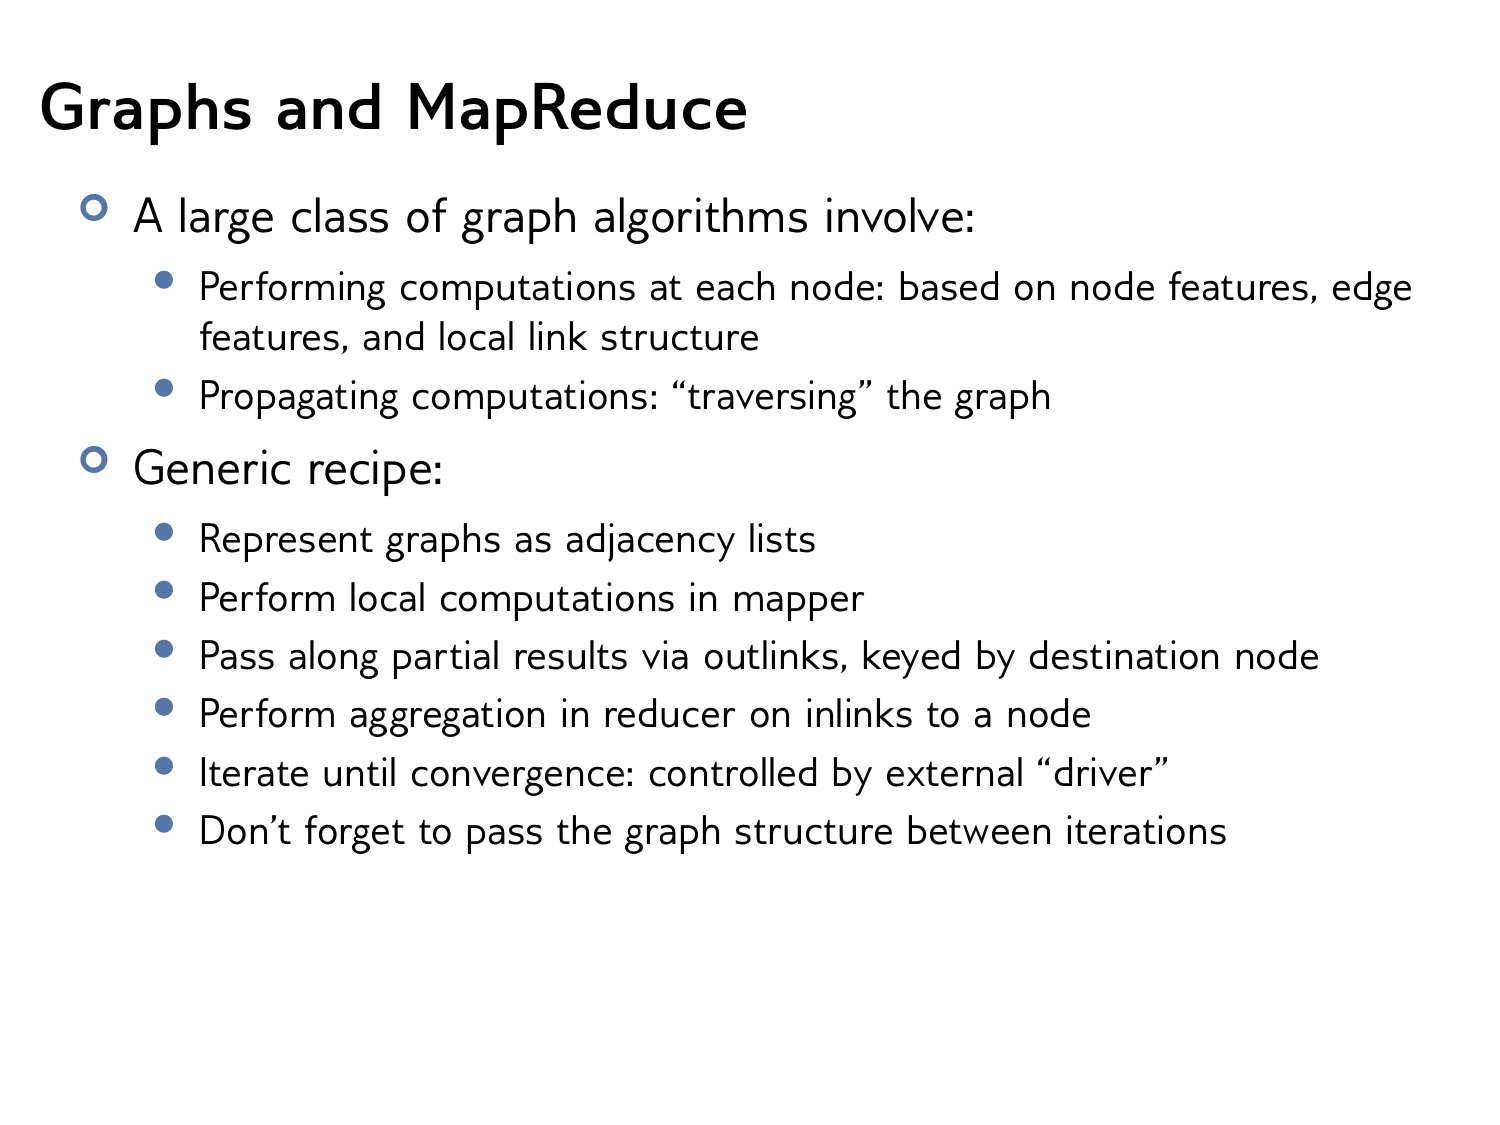

# Graphs and MapReduce
A large class of graph algorithms involve:
Performing computations at each node: based on node features, edge features, and local link structure
Propagating computations: “traversing” the graph
Generic recipe:
Represent graphs as adjacency lists
Perform local computations in mapper
Pass along partial results via outlinks, keyed by destination node
Perform aggregation in reducer on inlinks to a node
Iterate until convergence: controlled by external “driver”
Don’t forget to pass the graph structure between iterations